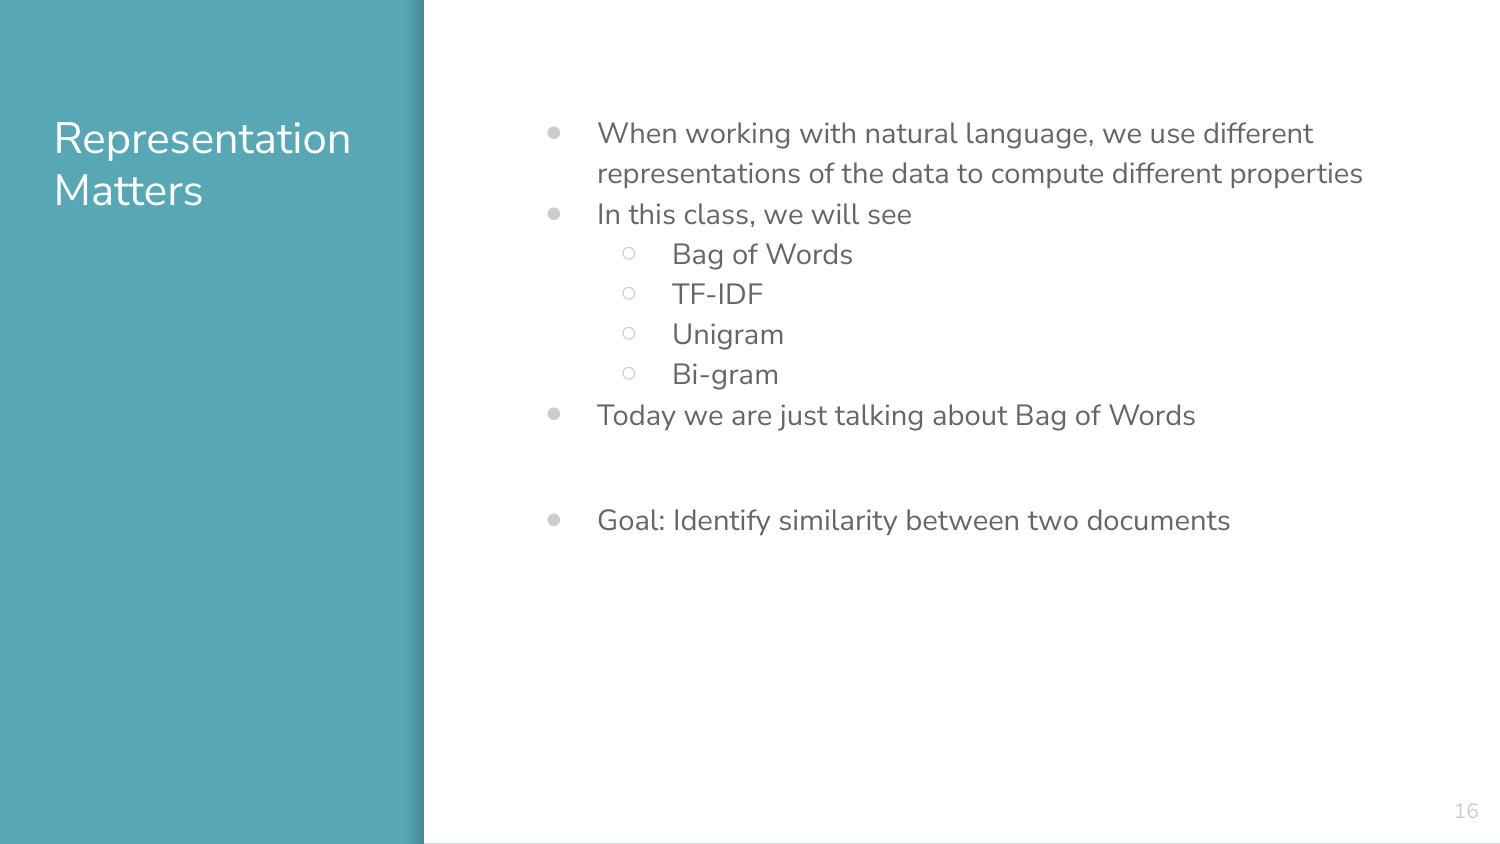

# Representation
Matters
When working with natural language, we use different representations of the data to compute different properties
In this class, we will see
Bag of Words
TF-IDF
Unigram
Bi-gram
Today we are just talking about Bag of Words

Goal: Identify similarity between two documents

16